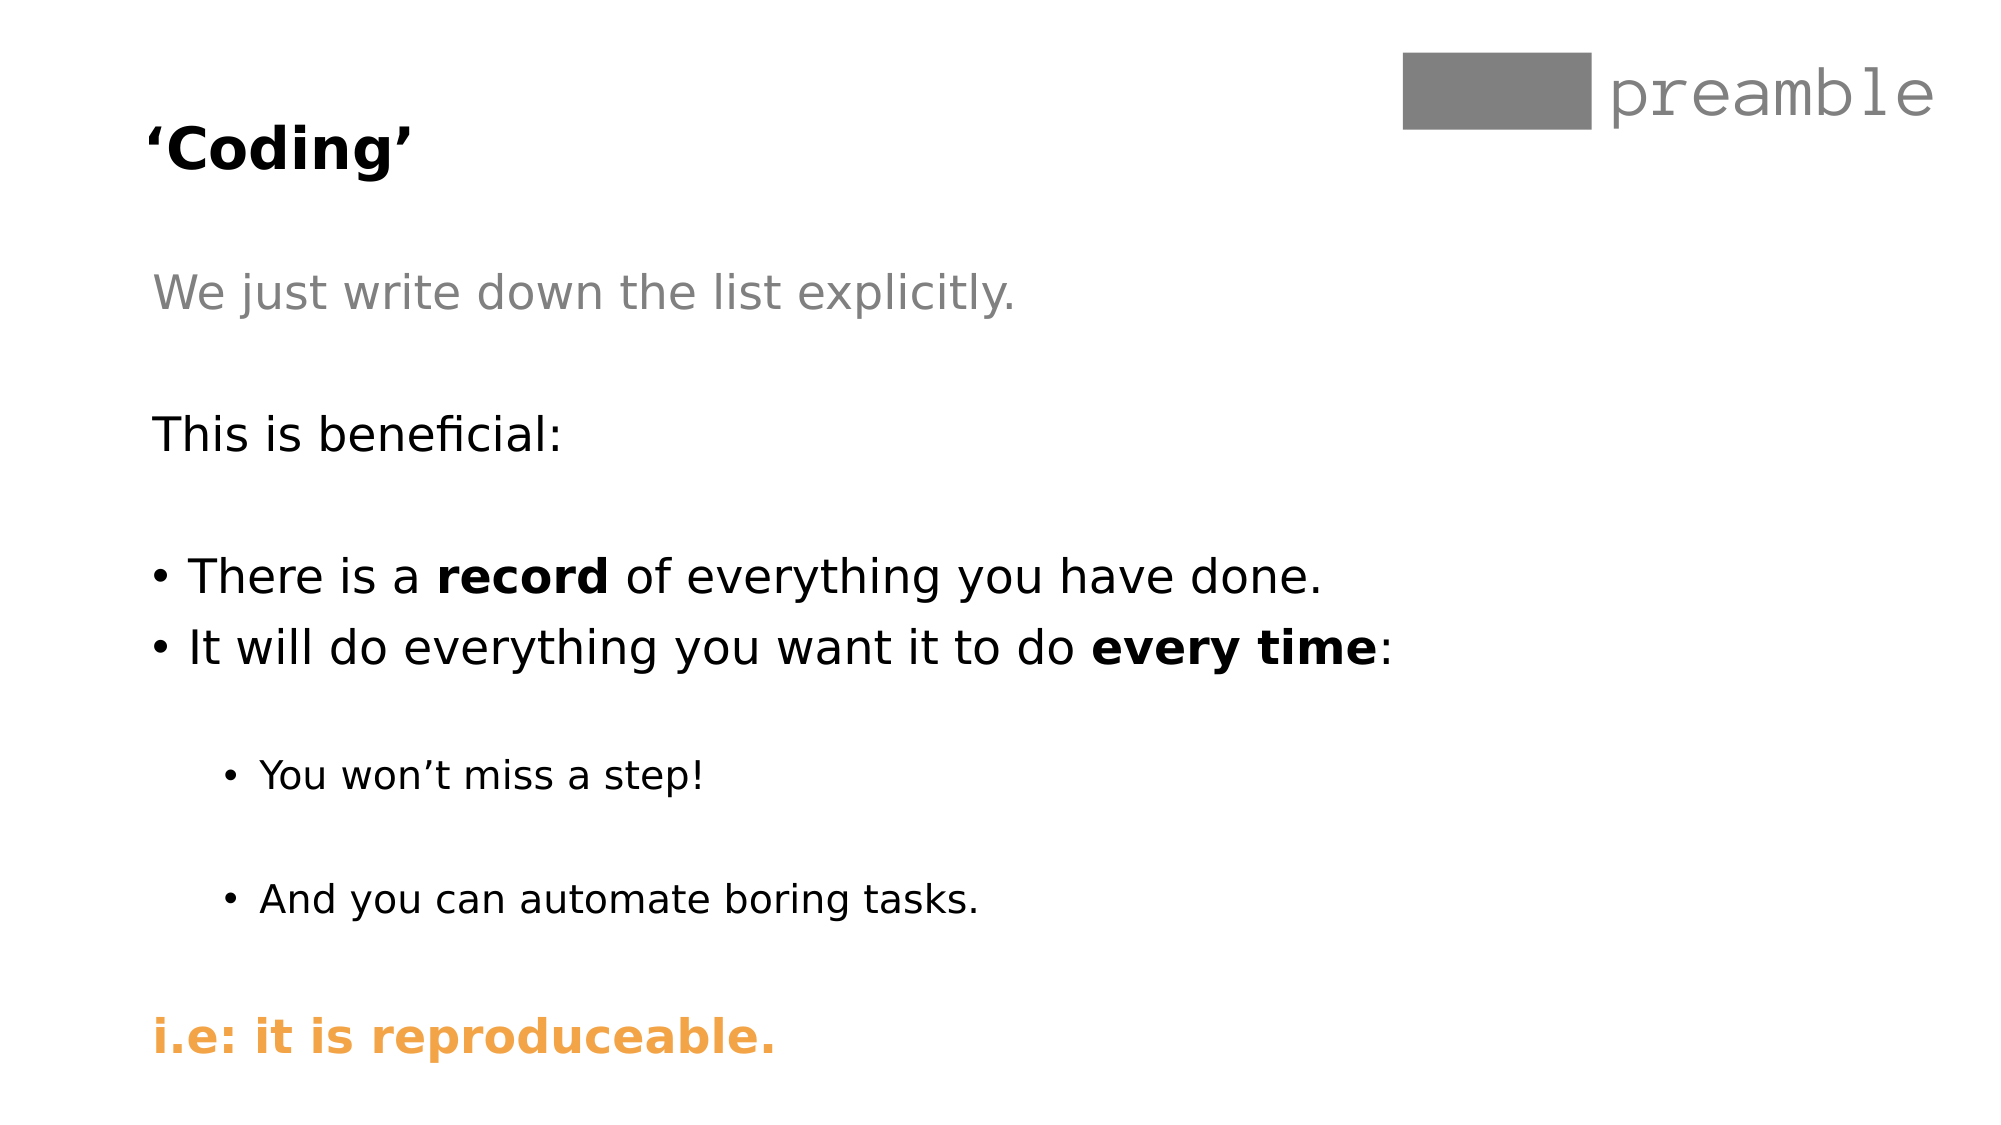

preamble

‘Coding’
We just write down the list explicitly.

This is beneficial:

There is a record of everything you have done.
It will do everything you want it to do every time:

You won’t miss a step!

And you can automate boring tasks.

i.e: it is reproduceable.